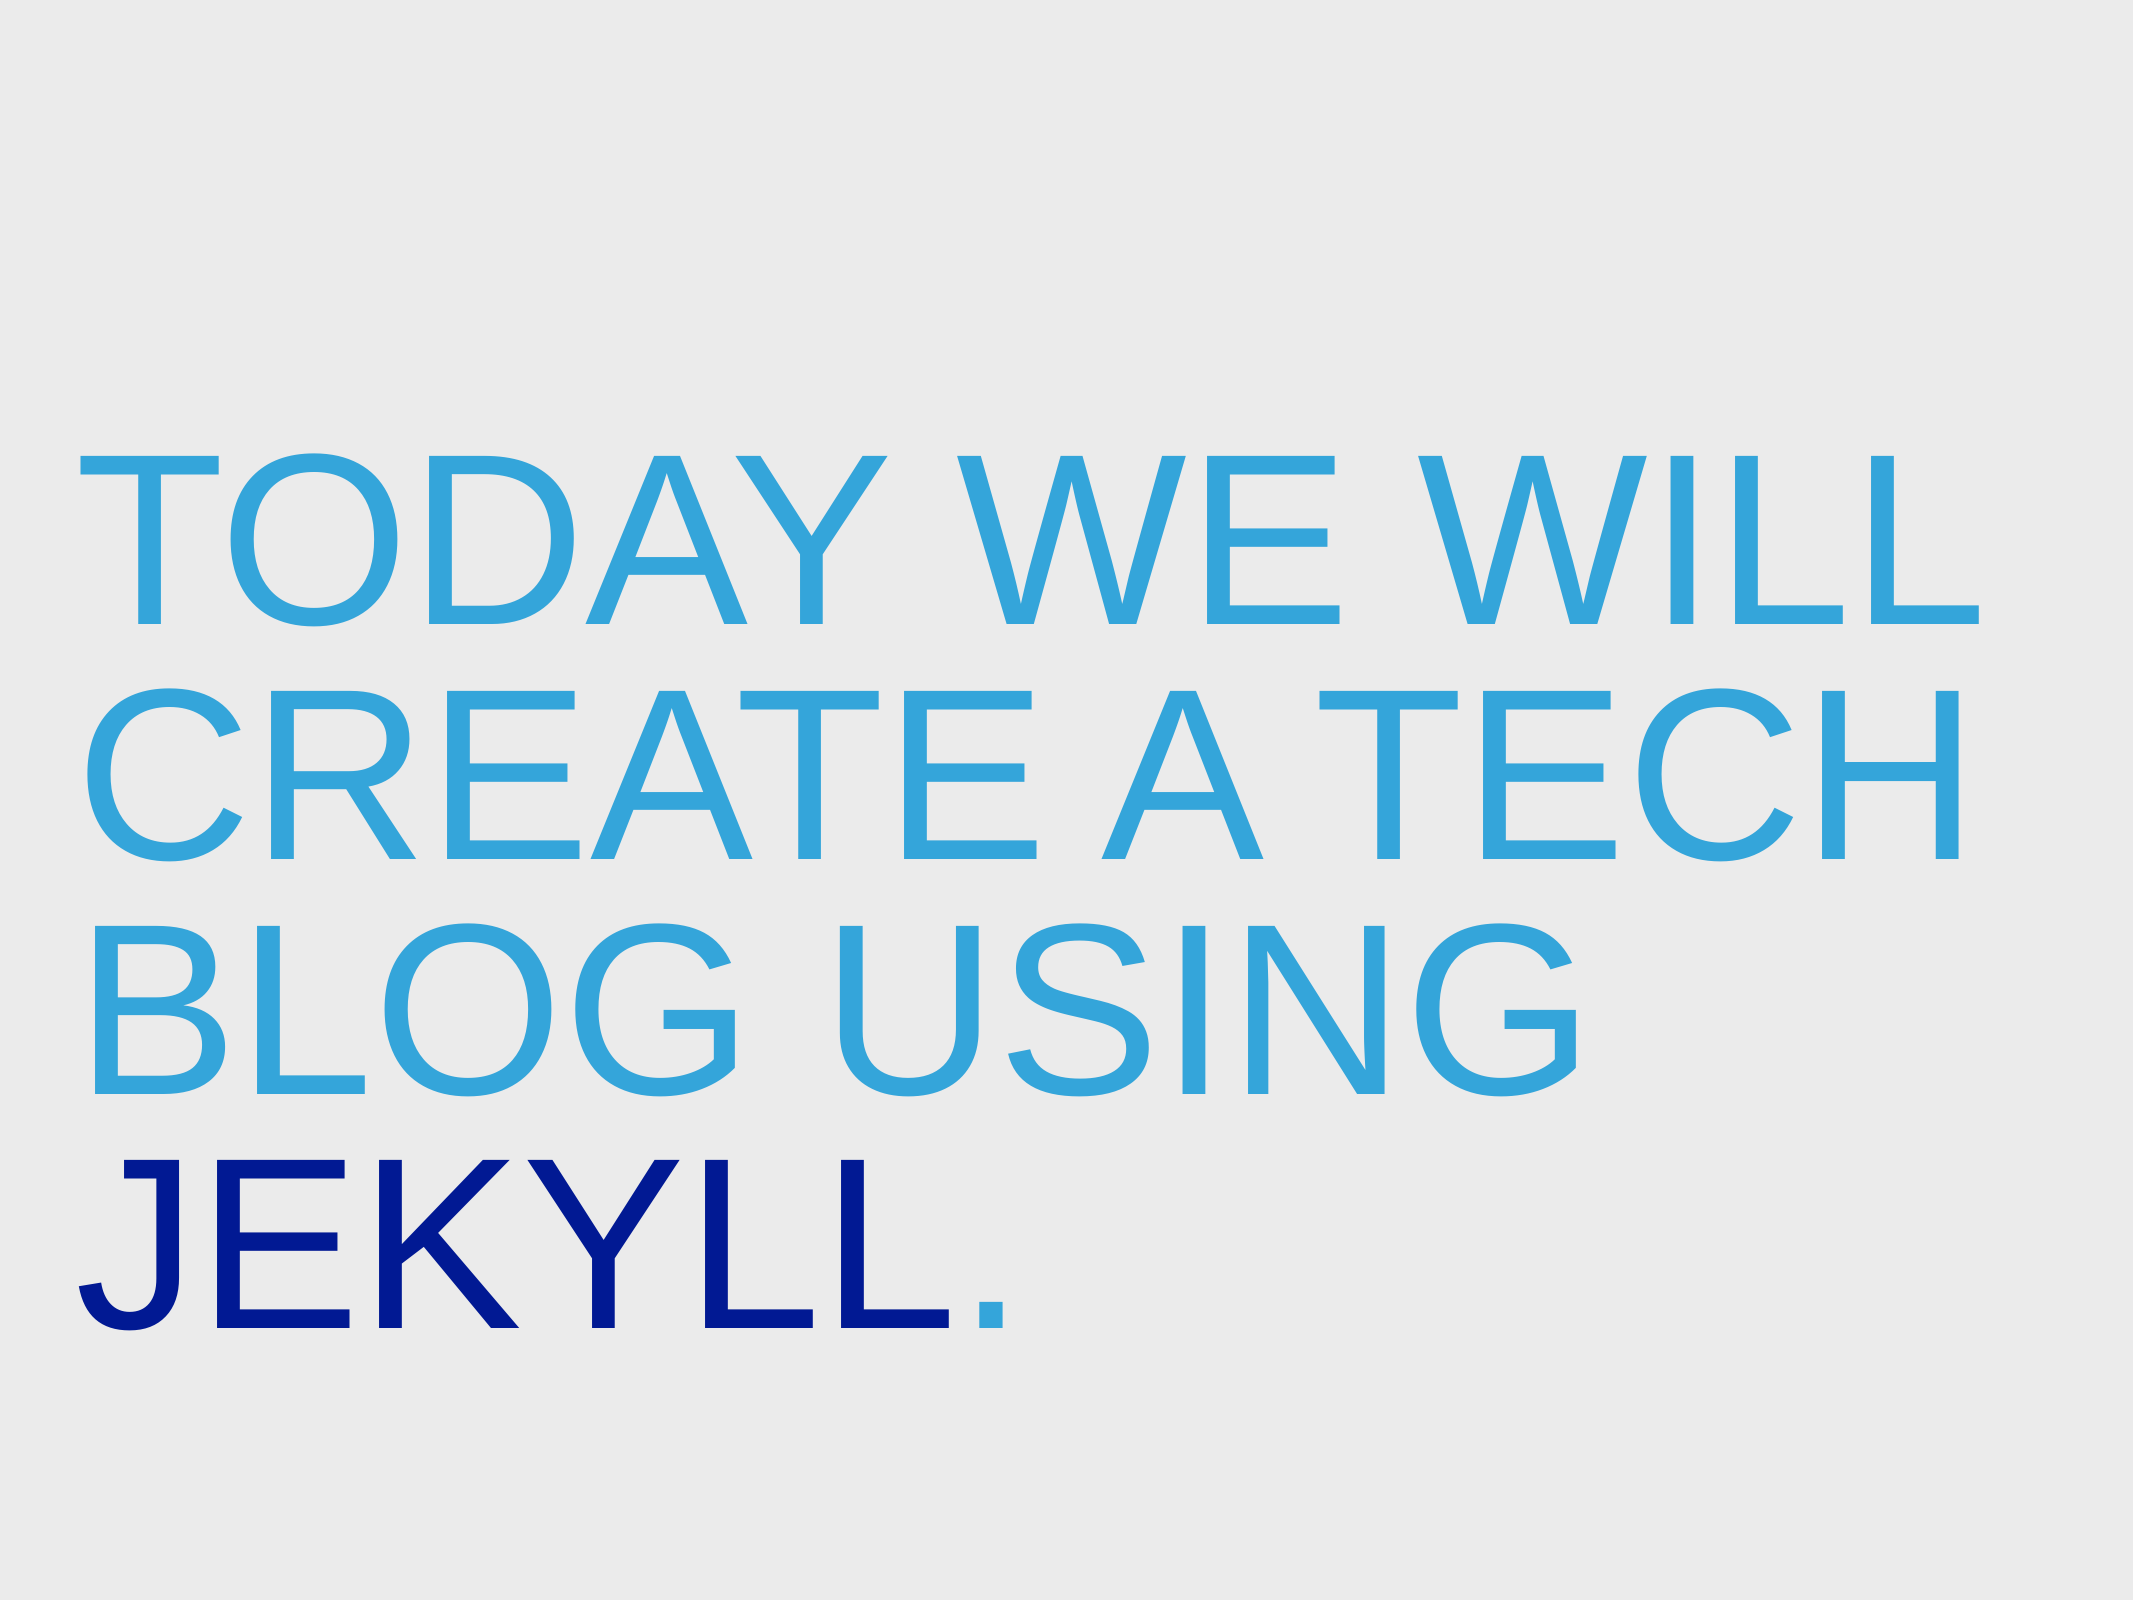

# Today we will create a TECH blog using Jekyll.